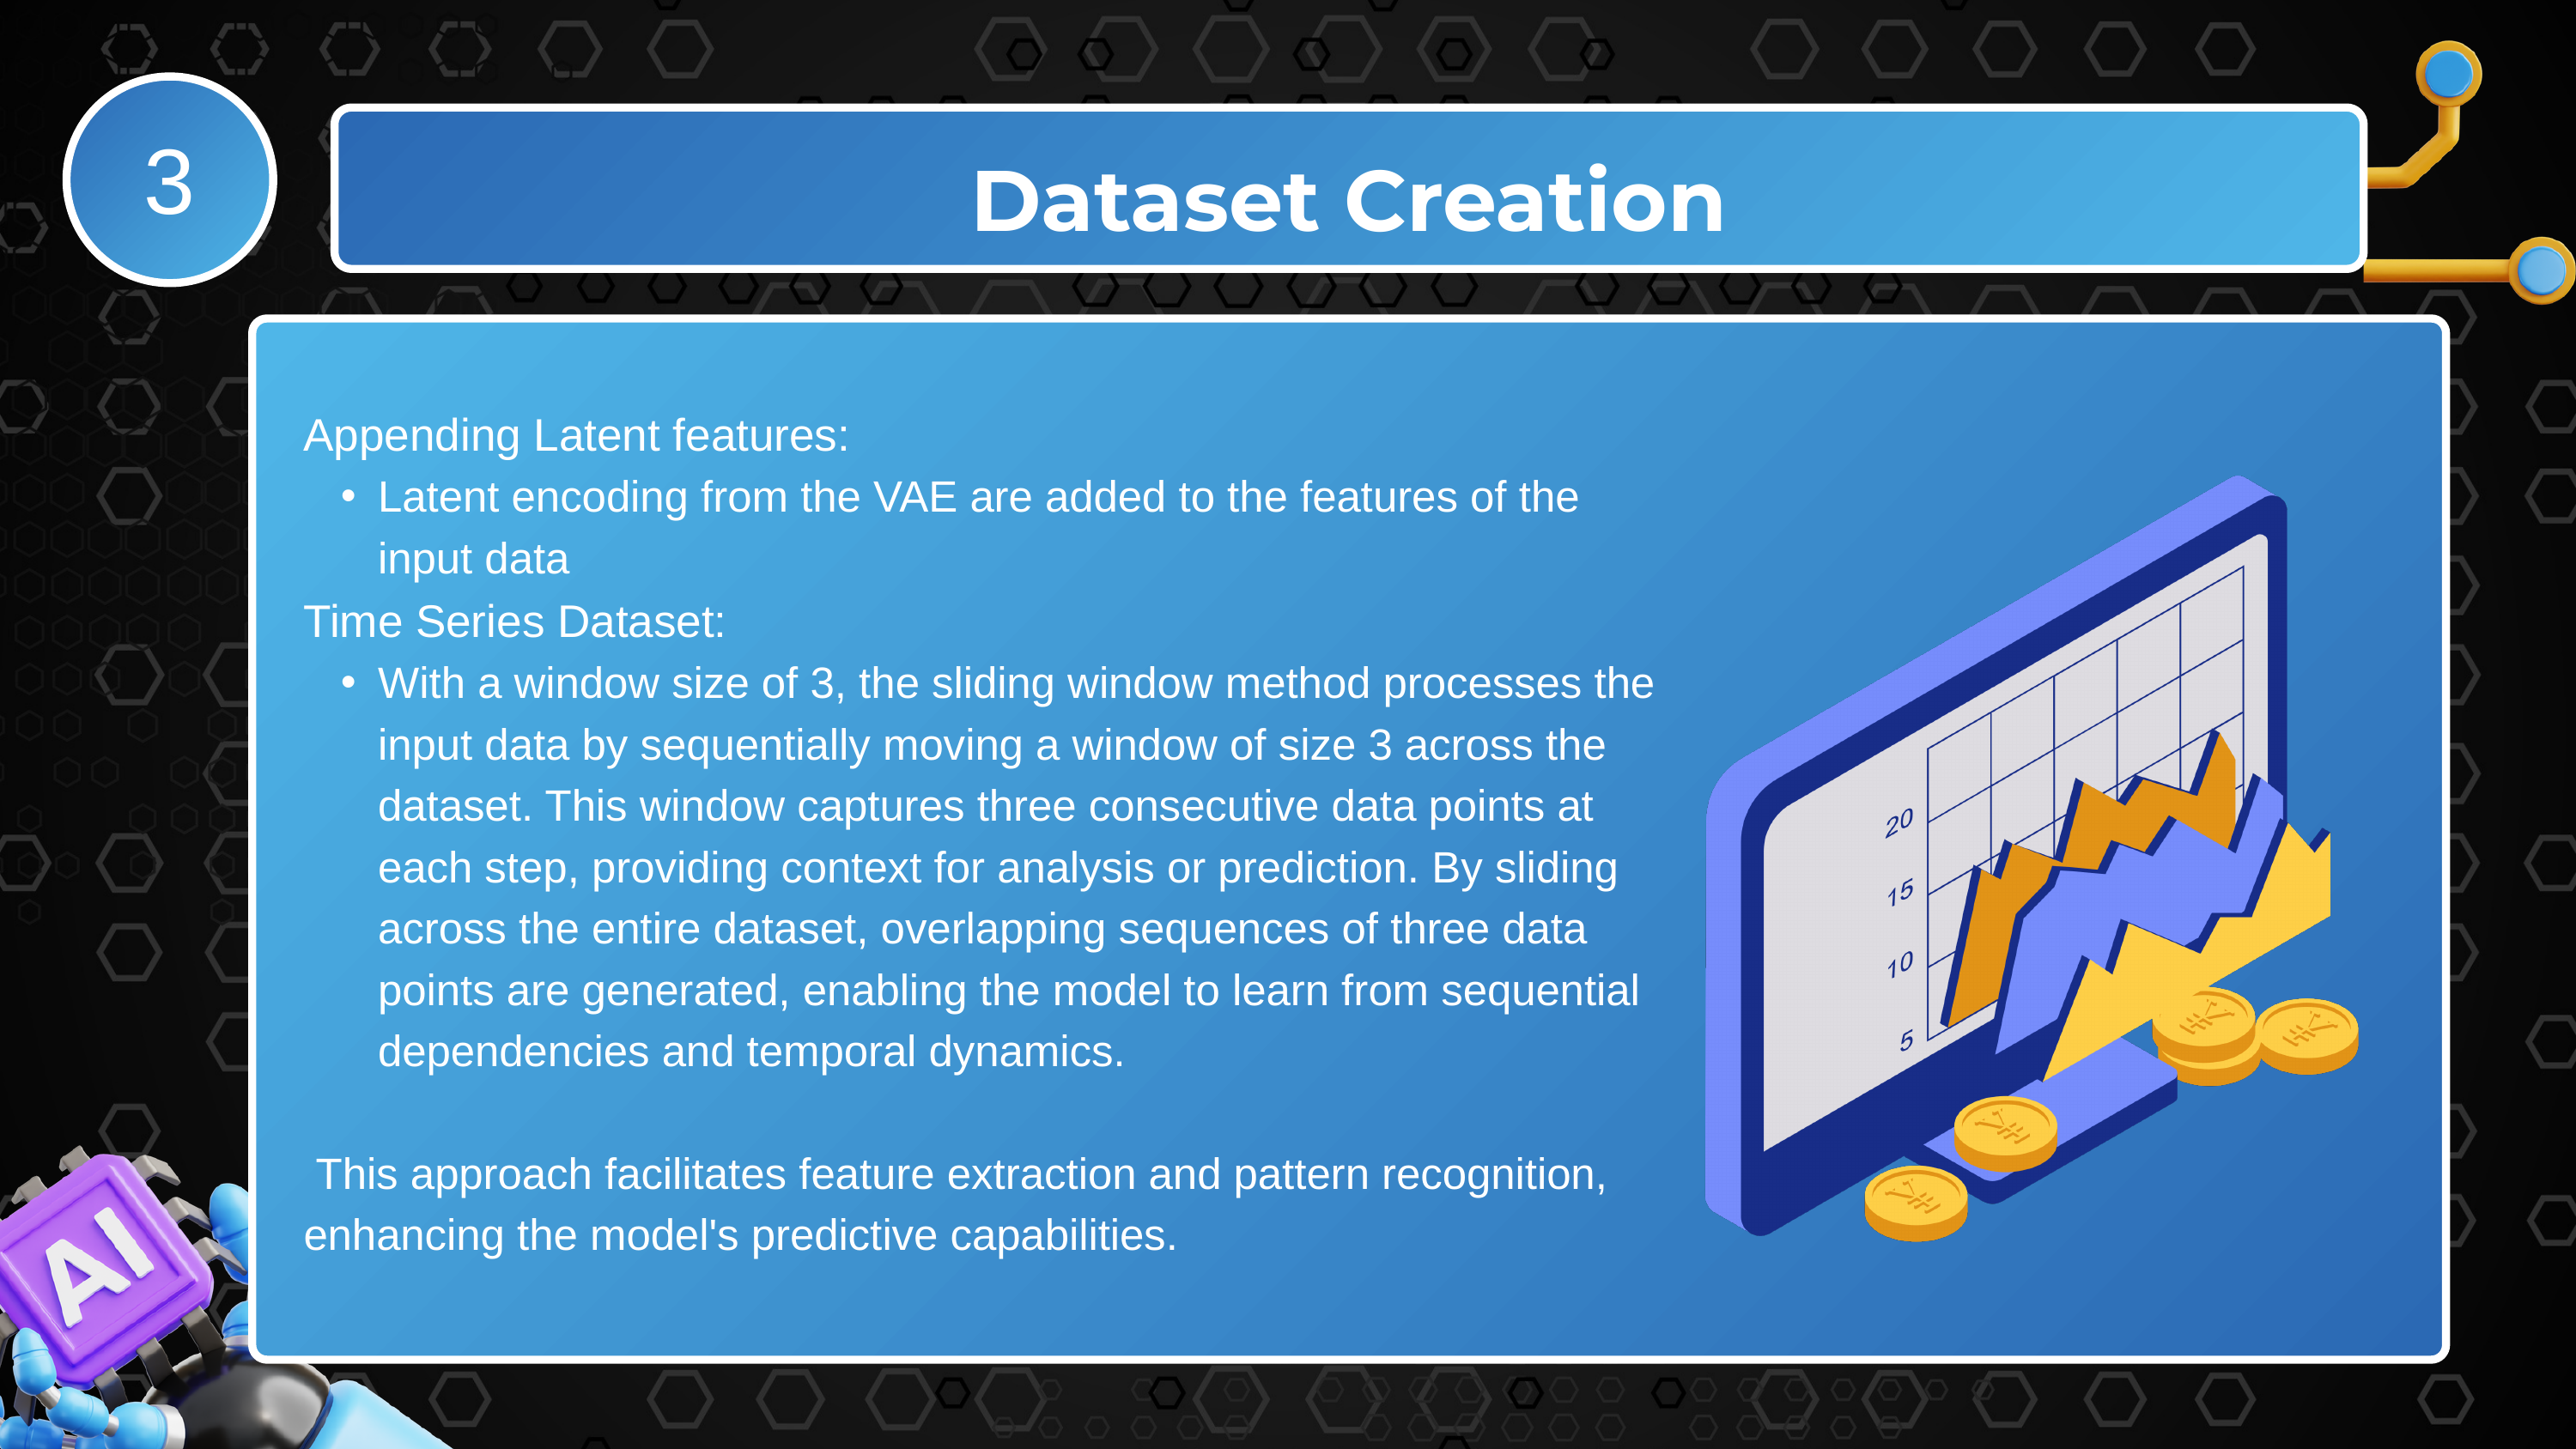

3

Dataset Creation

Appending Latent features:
Latent encoding from the VAE are added to the features of the input data
Time Series Dataset:
With a window size of 3, the sliding window method processes the input data by sequentially moving a window of size 3 across the dataset. This window captures three consecutive data points at each step, providing context for analysis or prediction. By sliding across the entire dataset, overlapping sequences of three data points are generated, enabling the model to learn from sequential dependencies and temporal dynamics.

 This approach facilitates feature extraction and pattern recognition, enhancing the model's predictive capabilities.